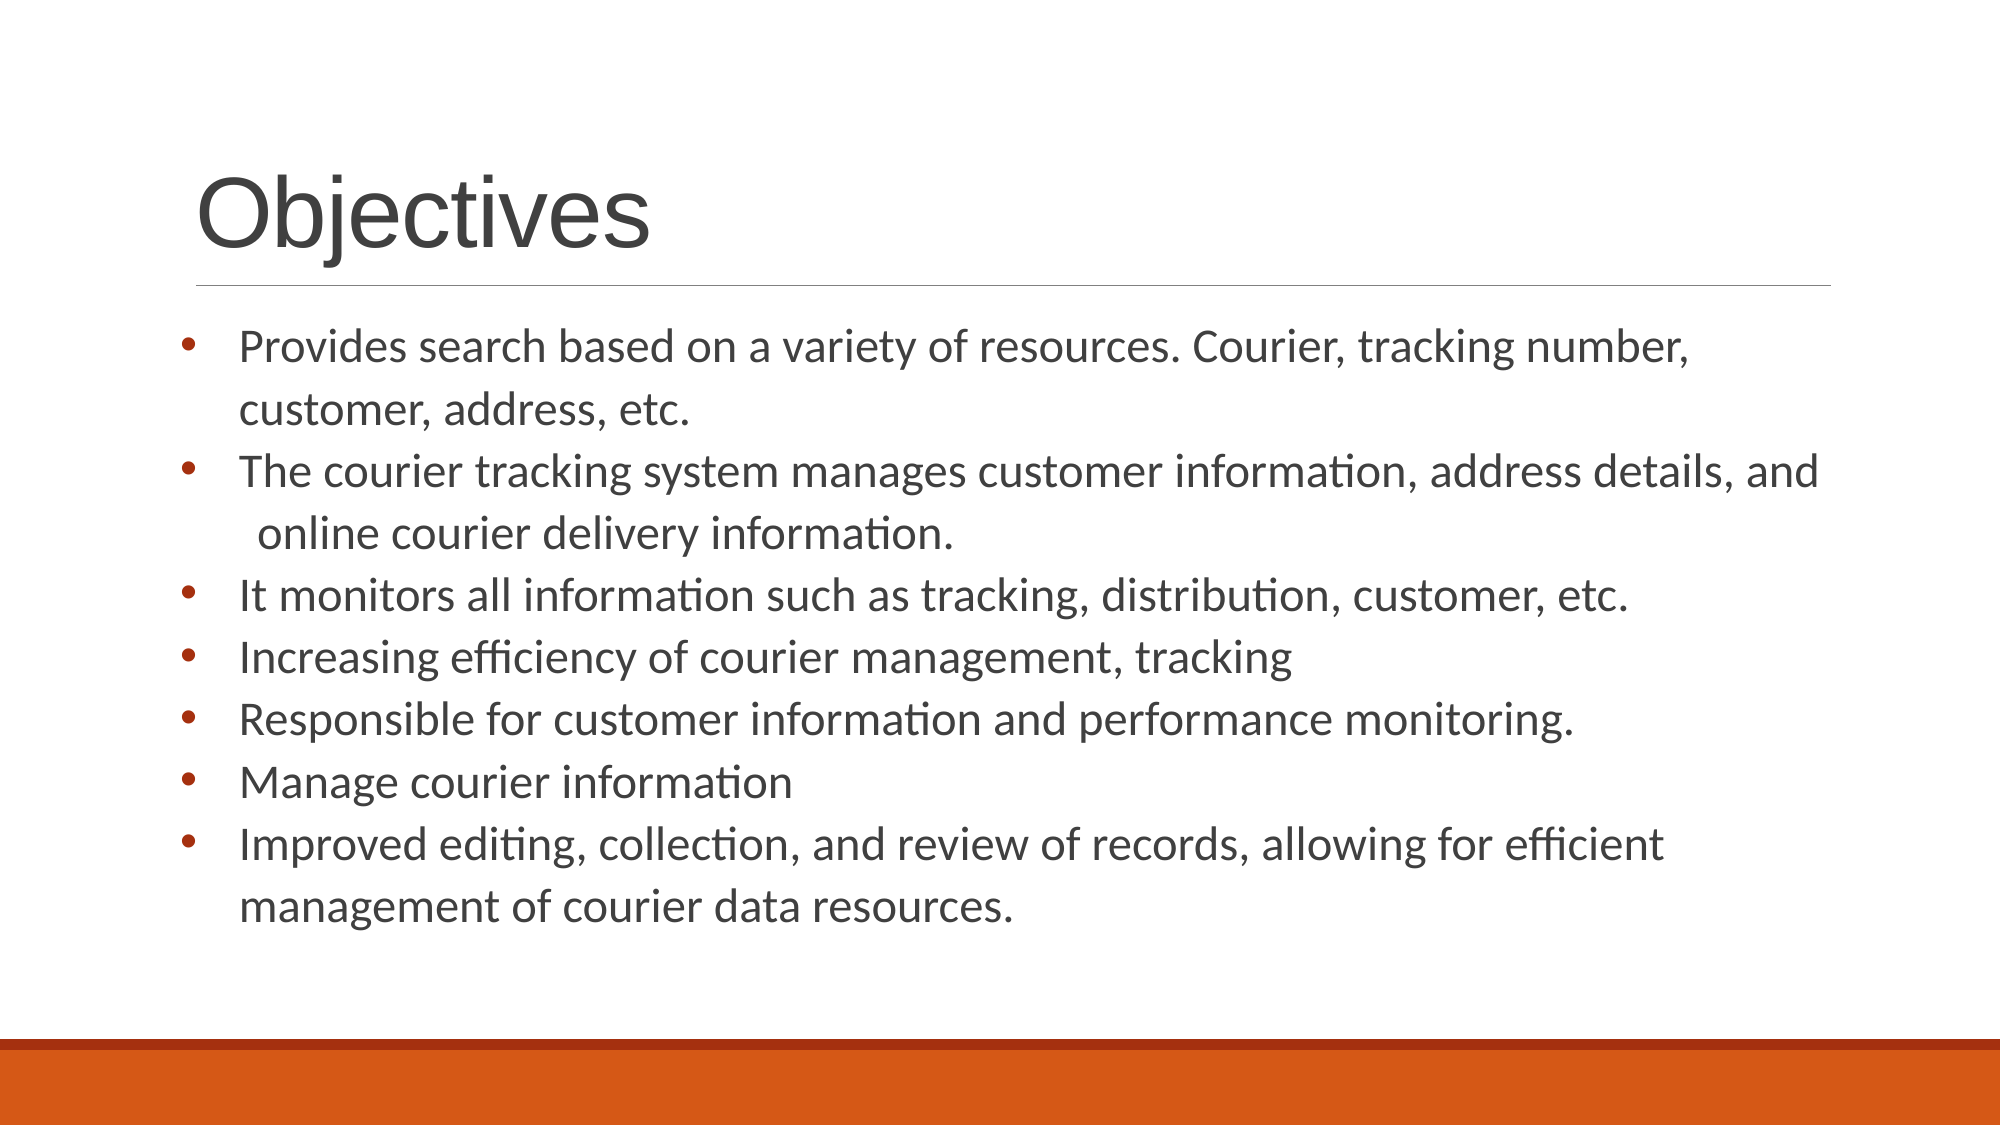

# Objectives
Provides search based on a variety of resources. Courier, tracking number, customer, address, etc.
The courier tracking system manages customer information, address details, and
       online courier delivery information.
It monitors all information such as tracking, distribution, customer, etc.
Increasing efficiency of courier management, tracking
Responsible for customer information and performance monitoring.
Manage courier information
Improved editing, collection, and review of records, allowing for efficient management of courier data resources.